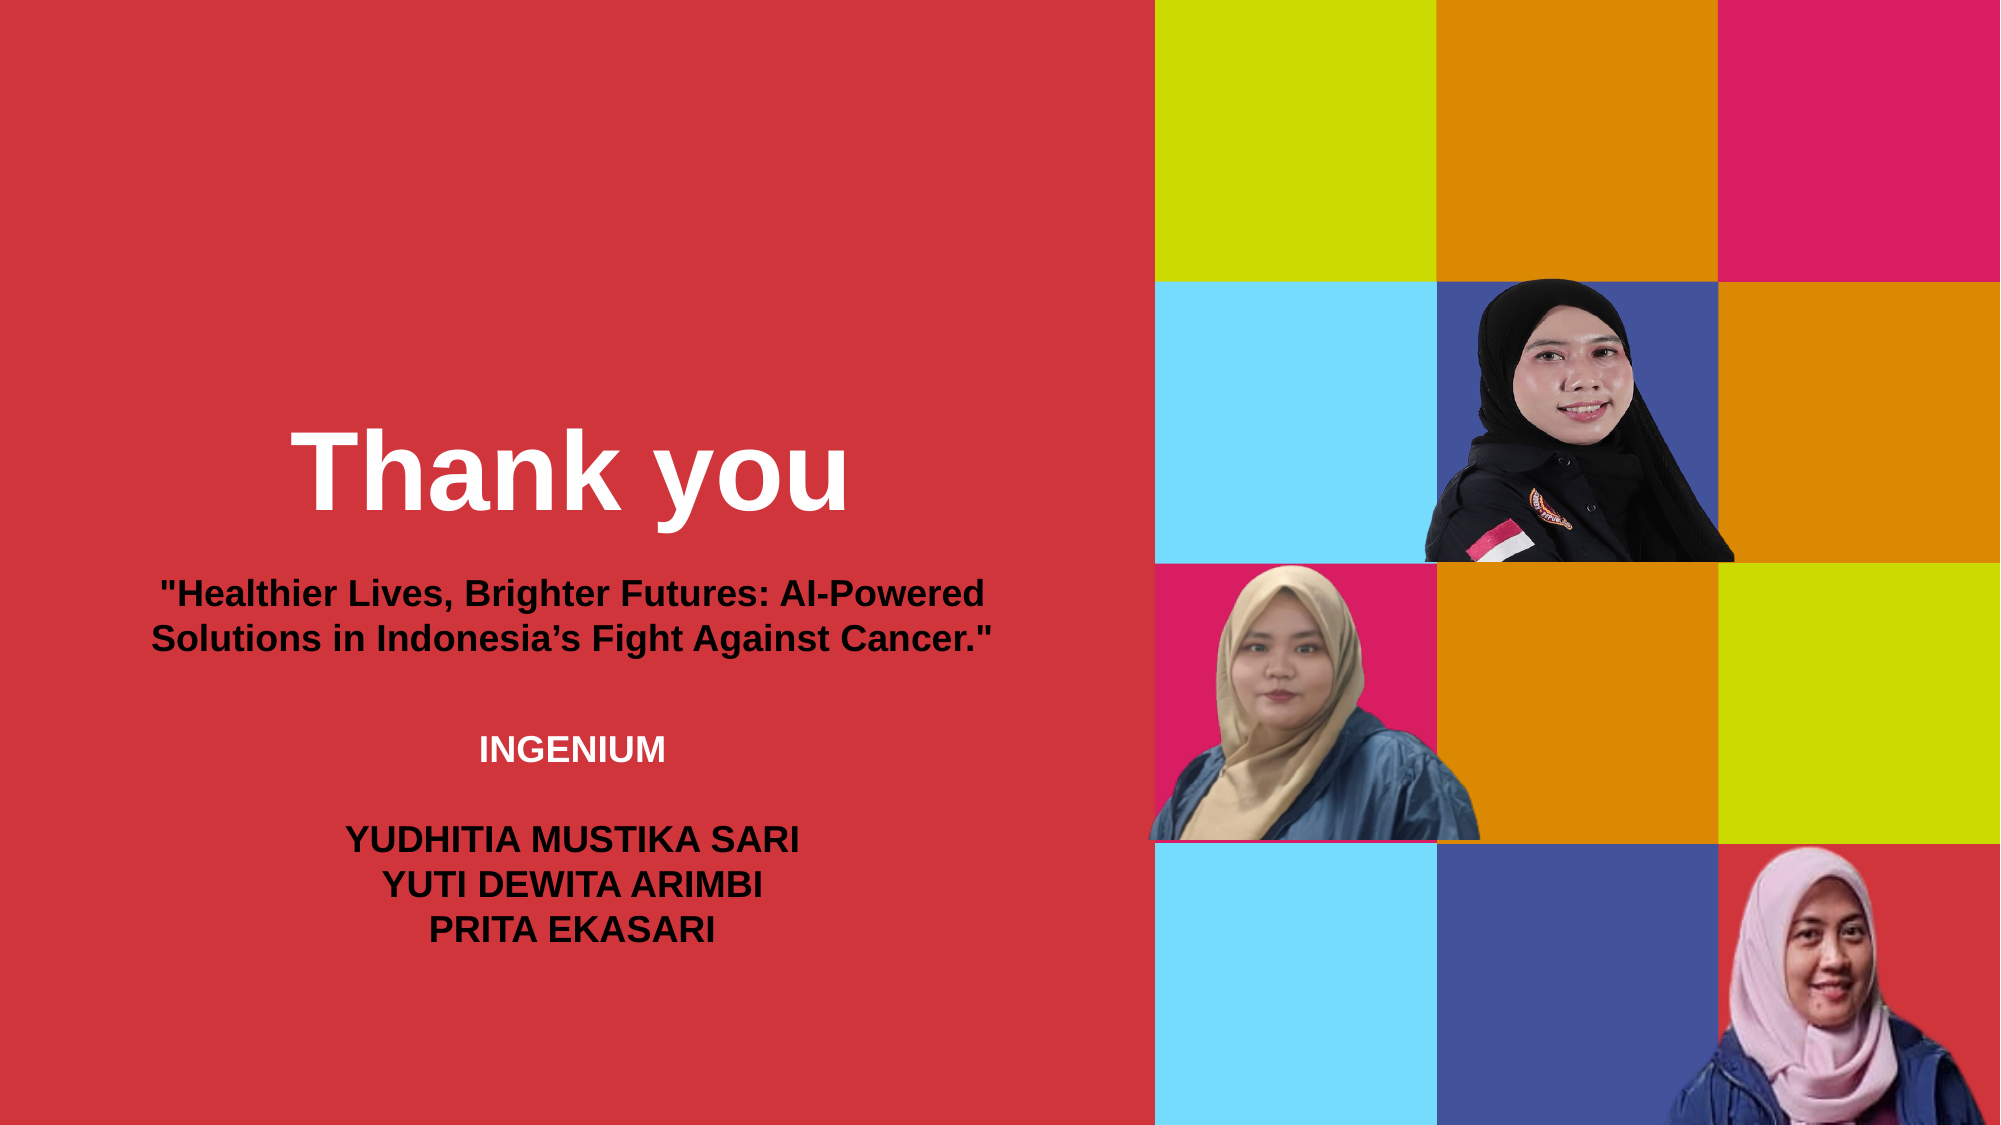

# Thank you

"Healthier Lives, Brighter Futures: AI-Powered Solutions in Indonesia’s Fight Against Cancer."
INGENIUM

YUDHITIA MUSTIKA SARI
YUTI DEWITA ARIMBI
PRITA EKASARI